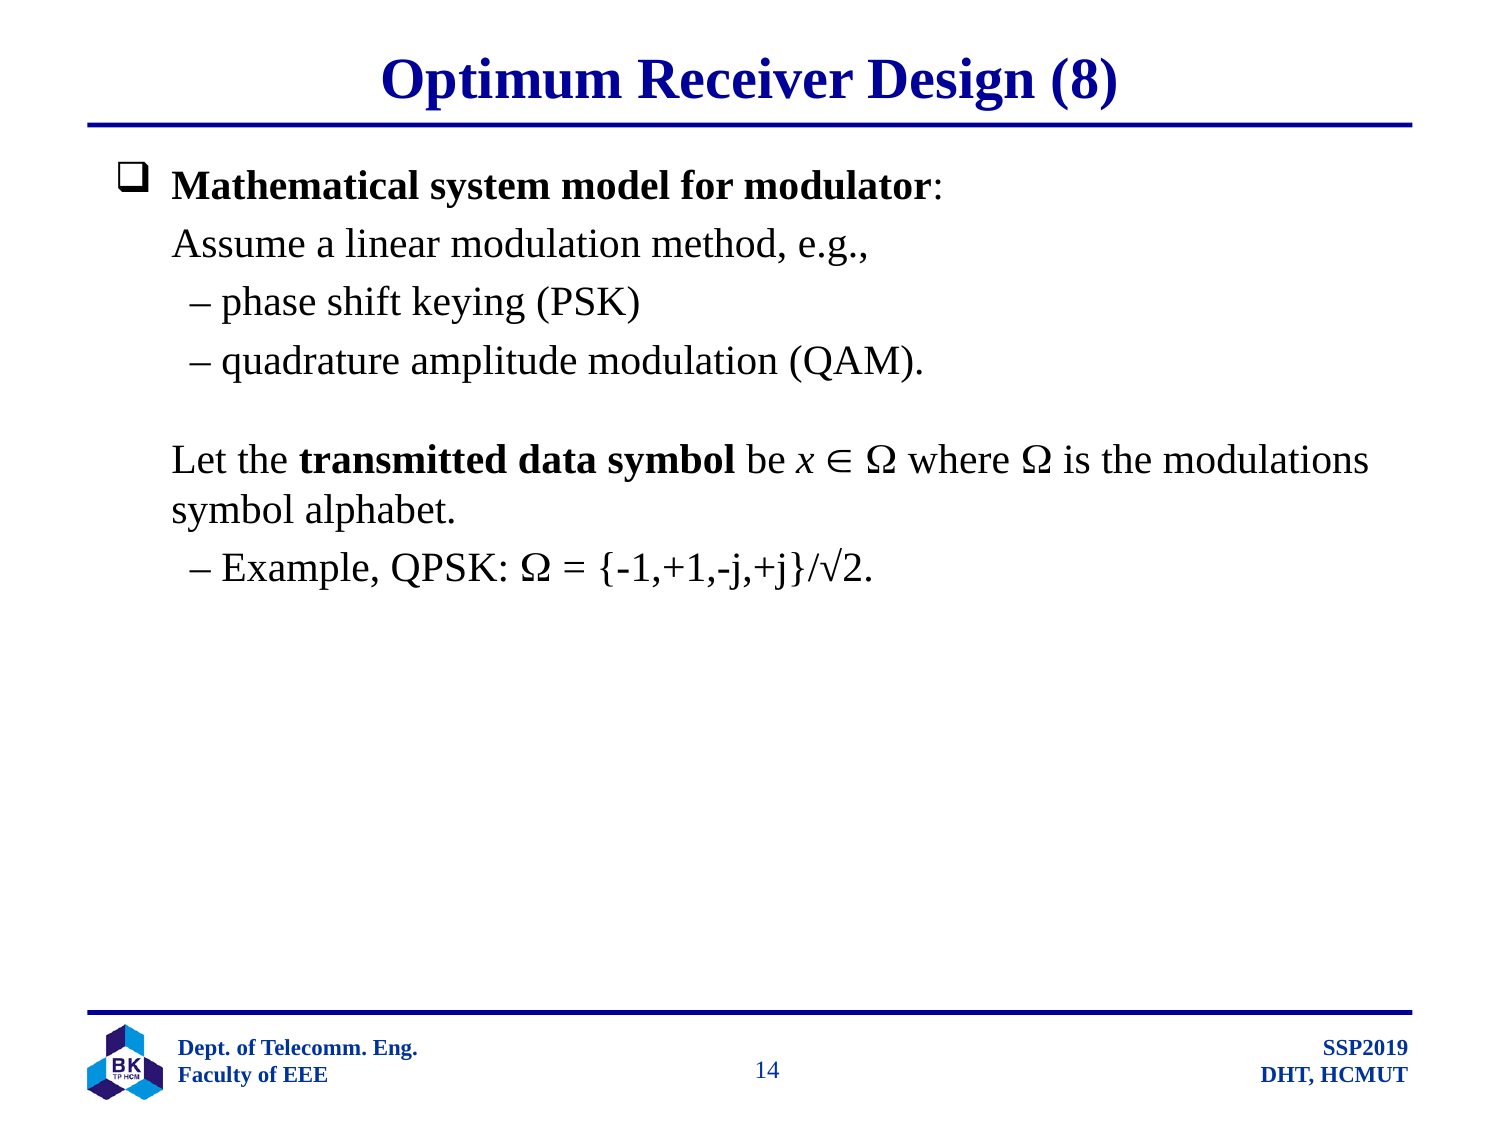

# Optimum Receiver Design (8)
Mathematical system model for modulator:
	Assume a linear modulation method, e.g.,
– phase shift keying (PSK)
– quadrature amplitude modulation (QAM).

	Let the transmitted data symbol be x ∈ Ω where Ω is the modulations symbol alphabet.
– Example, QPSK: Ω = {-1,+1,-j,+j}/√2.

		  14